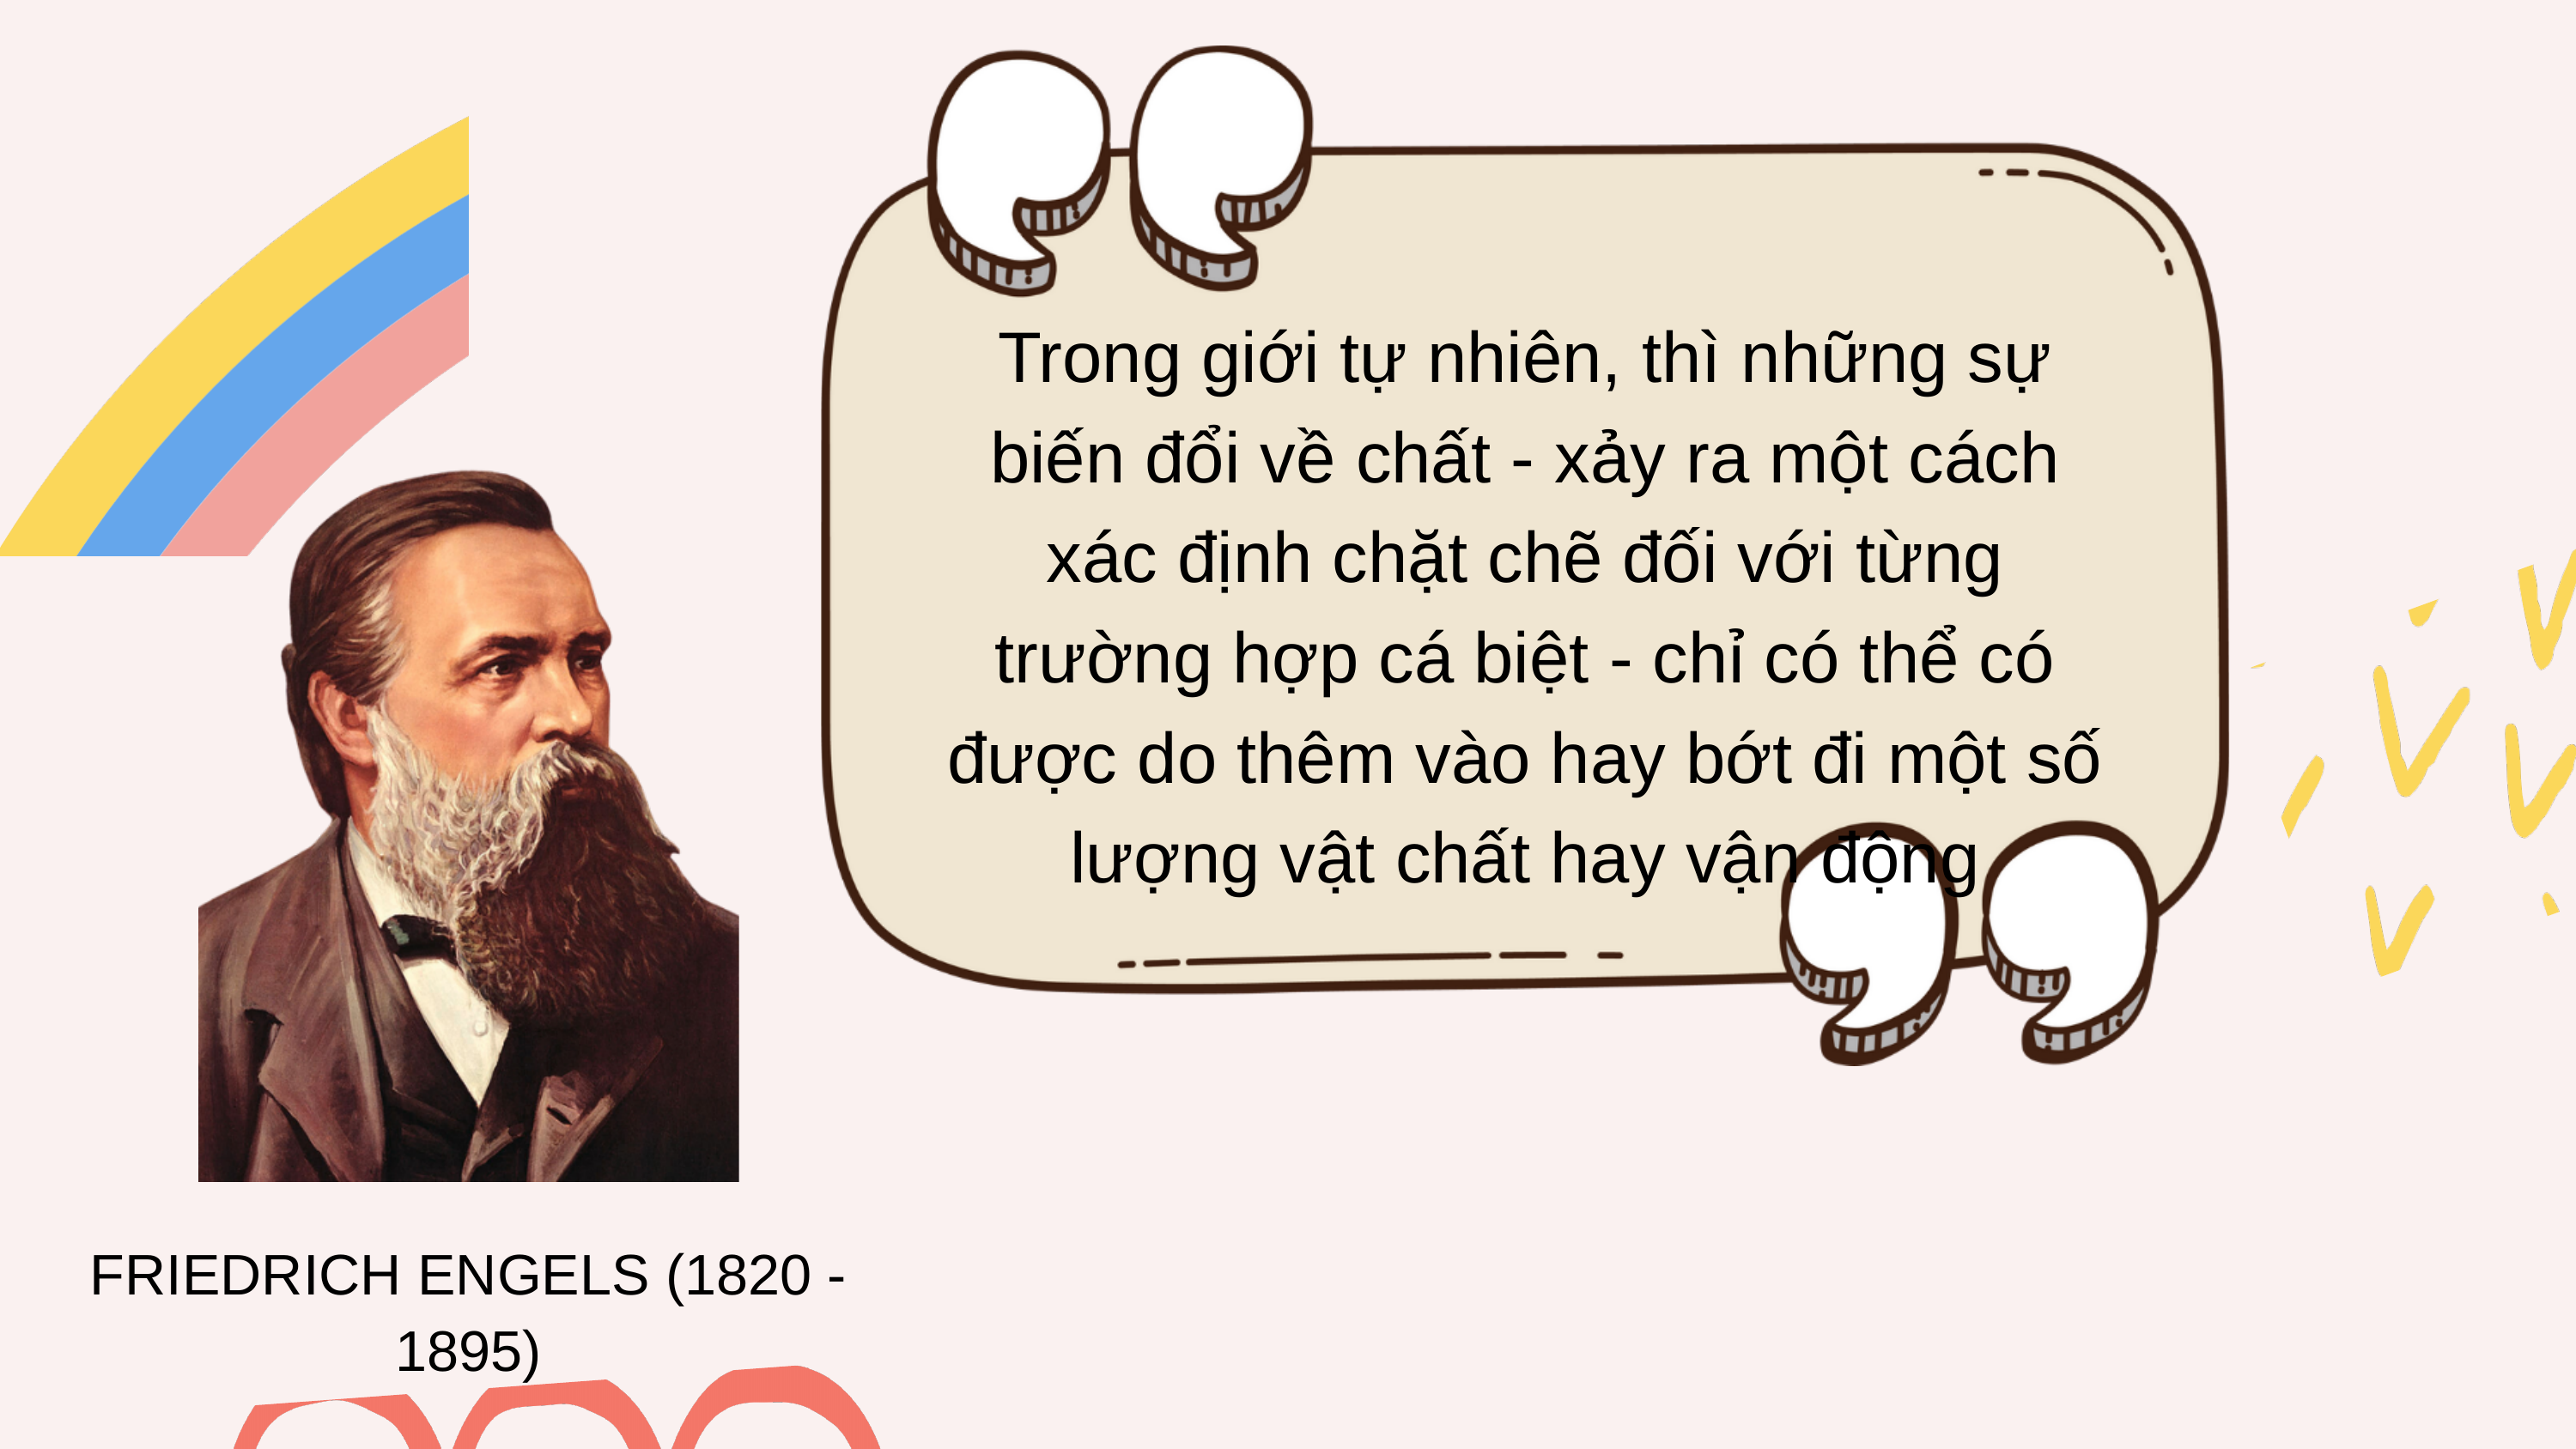

Trong giới tự nhiên, thì những sự biến đổi về chất - xảy ra một cách xác định chặt chẽ đối với từng trường hợp cá biệt - chỉ có thể có được do thêm vào hay bớt đi một số lượng vật chất hay vận động

FRIEDRICH ENGELS (1820 - 1895)